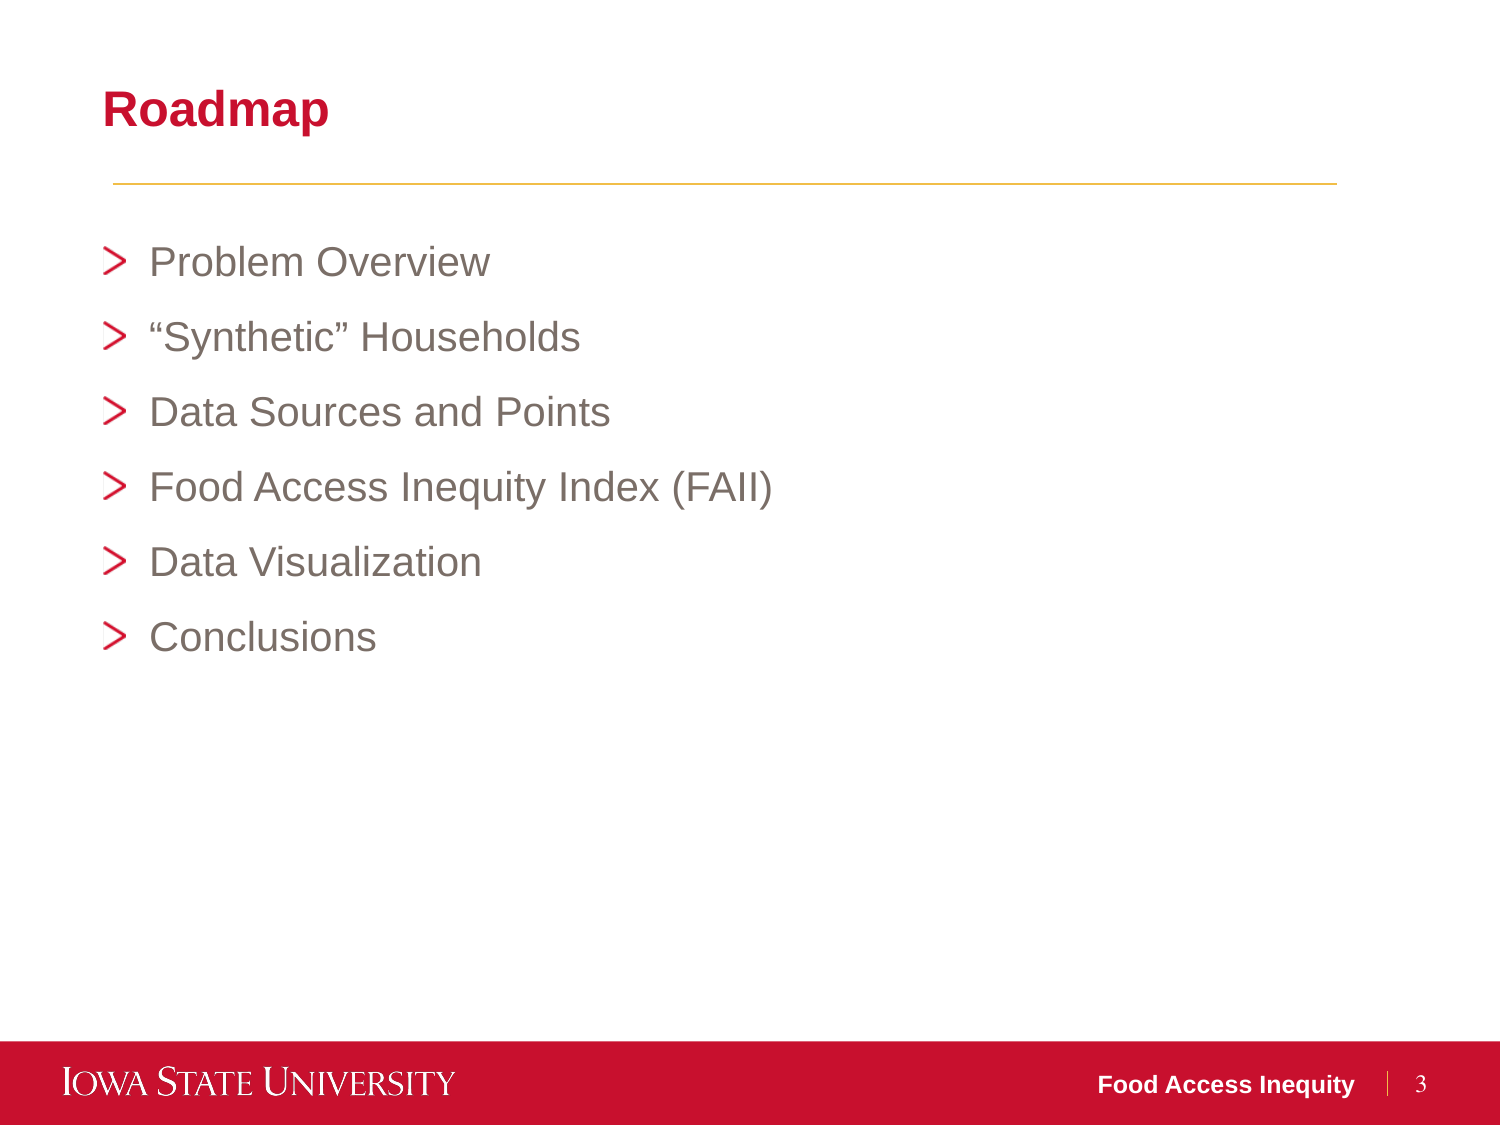

Roadmap
Problem Overview
“Synthetic” Households
Data Sources and Points
Food Access Inequity Index (FAII)
Data Visualization
Conclusions